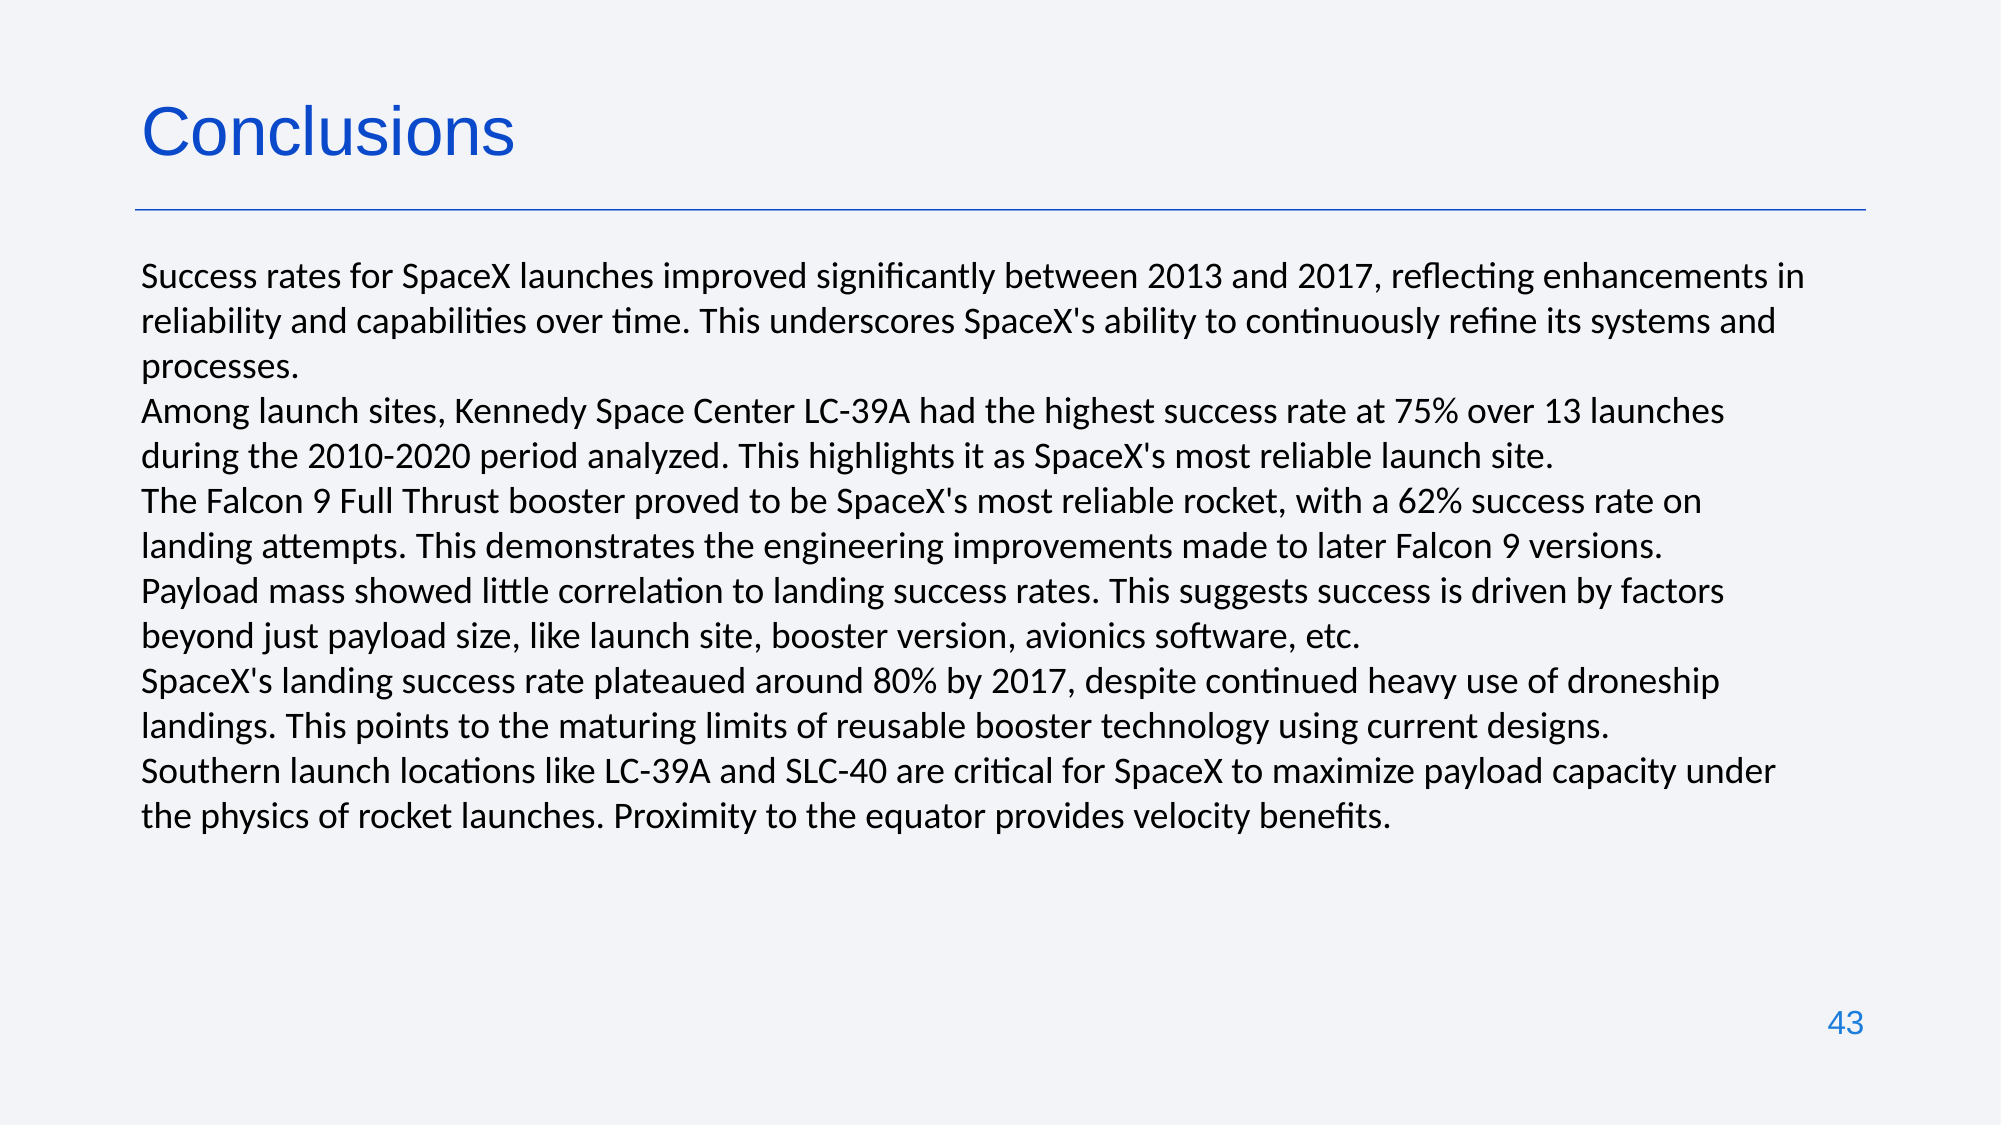

Conclusions
Success rates for SpaceX launches improved significantly between 2013 and 2017, reflecting enhancements in reliability and capabilities over time. This underscores SpaceX's ability to continuously refine its systems and processes.
Among launch sites, Kennedy Space Center LC-39A had the highest success rate at 75% over 13 launches during the 2010-2020 period analyzed. This highlights it as SpaceX's most reliable launch site.
The Falcon 9 Full Thrust booster proved to be SpaceX's most reliable rocket, with a 62% success rate on landing attempts. This demonstrates the engineering improvements made to later Falcon 9 versions.
Payload mass showed little correlation to landing success rates. This suggests success is driven by factors beyond just payload size, like launch site, booster version, avionics software, etc.
SpaceX's landing success rate plateaued around 80% by 2017, despite continued heavy use of droneship landings. This points to the maturing limits of reusable booster technology using current designs.
Southern launch locations like LC-39A and SLC-40 are critical for SpaceX to maximize payload capacity under the physics of rocket launches. Proximity to the equator provides velocity benefits.
43